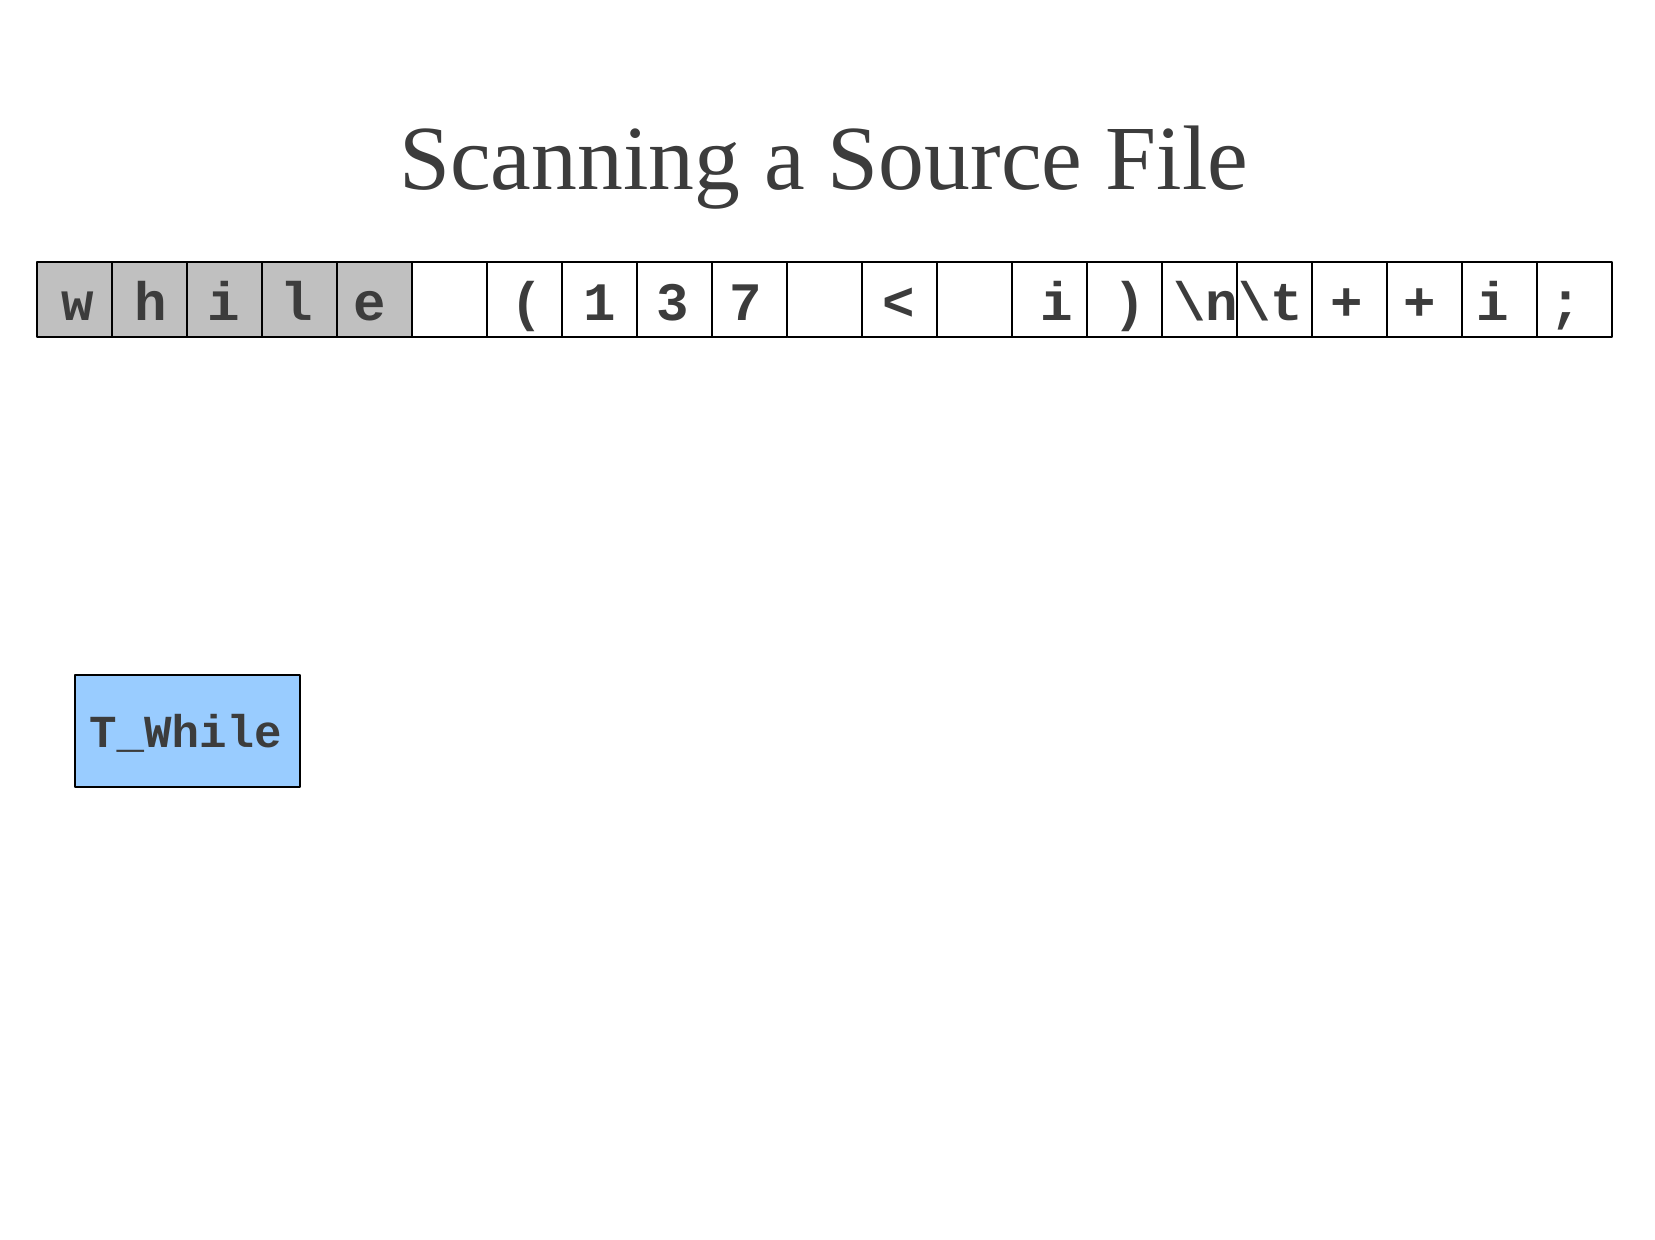

Scanning a Source File

w   h   i   l   e
(   1   3   7
<
i   )  \n\t  +   +   i   ;

T_While